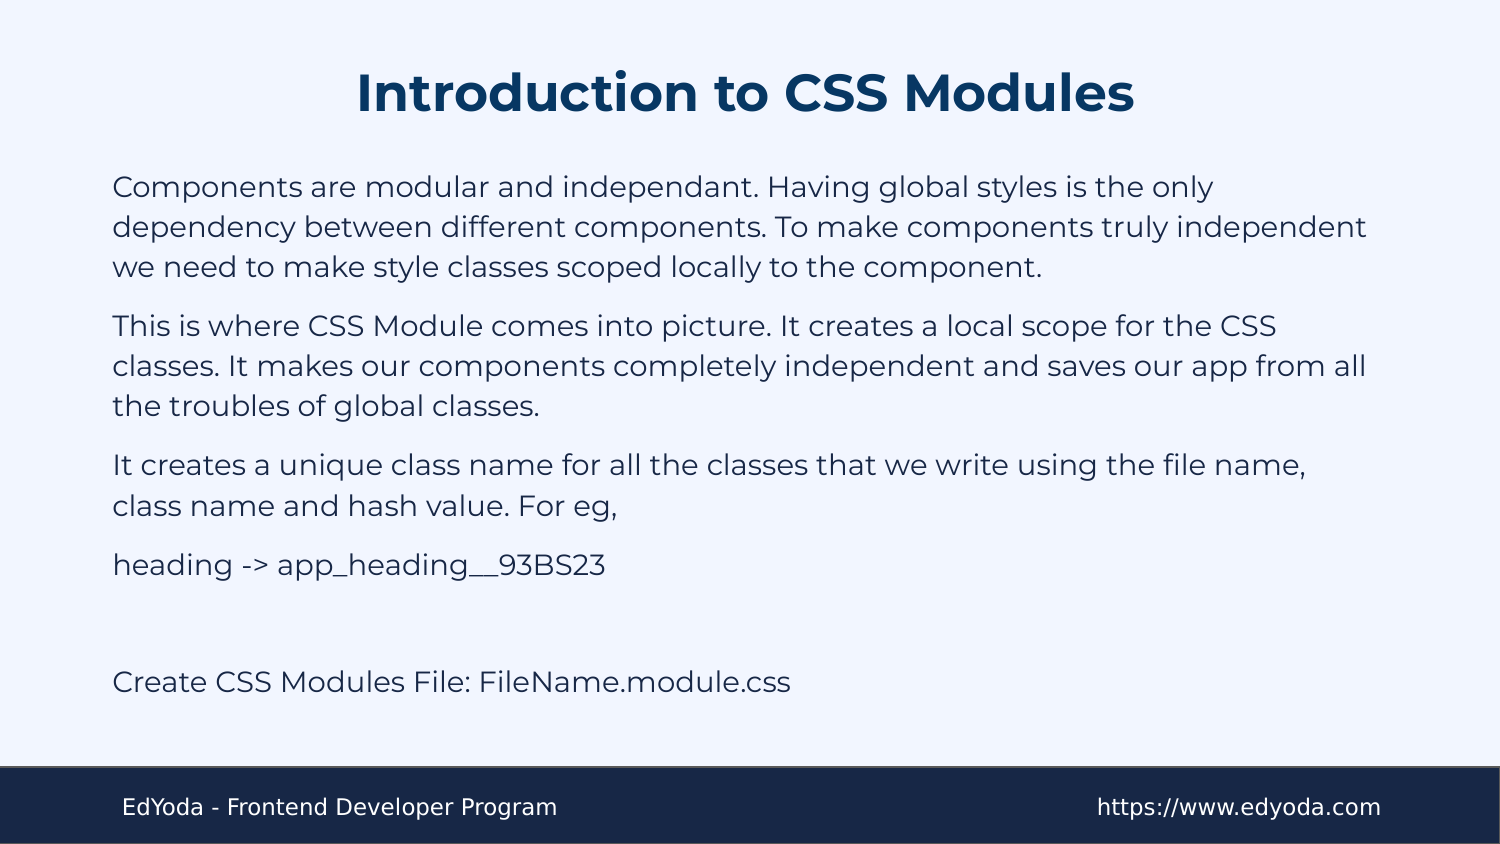

# Introduction to CSS Modules
Components are modular and independant. Having global styles is the only dependency between different components. To make components truly independent we need to make style classes scoped locally to the component.
This is where CSS Module comes into picture. It creates a local scope for the CSS classes. It makes our components completely independent and saves our app from all the troubles of global classes.
It creates a unique class name for all the classes that we write using the file name, class name and hash value. For eg,
heading -> app_heading__93BS23

Create CSS Modules File: FileName.module.css

EdYoda - Frontend Developer Program
https://www.edyoda.com